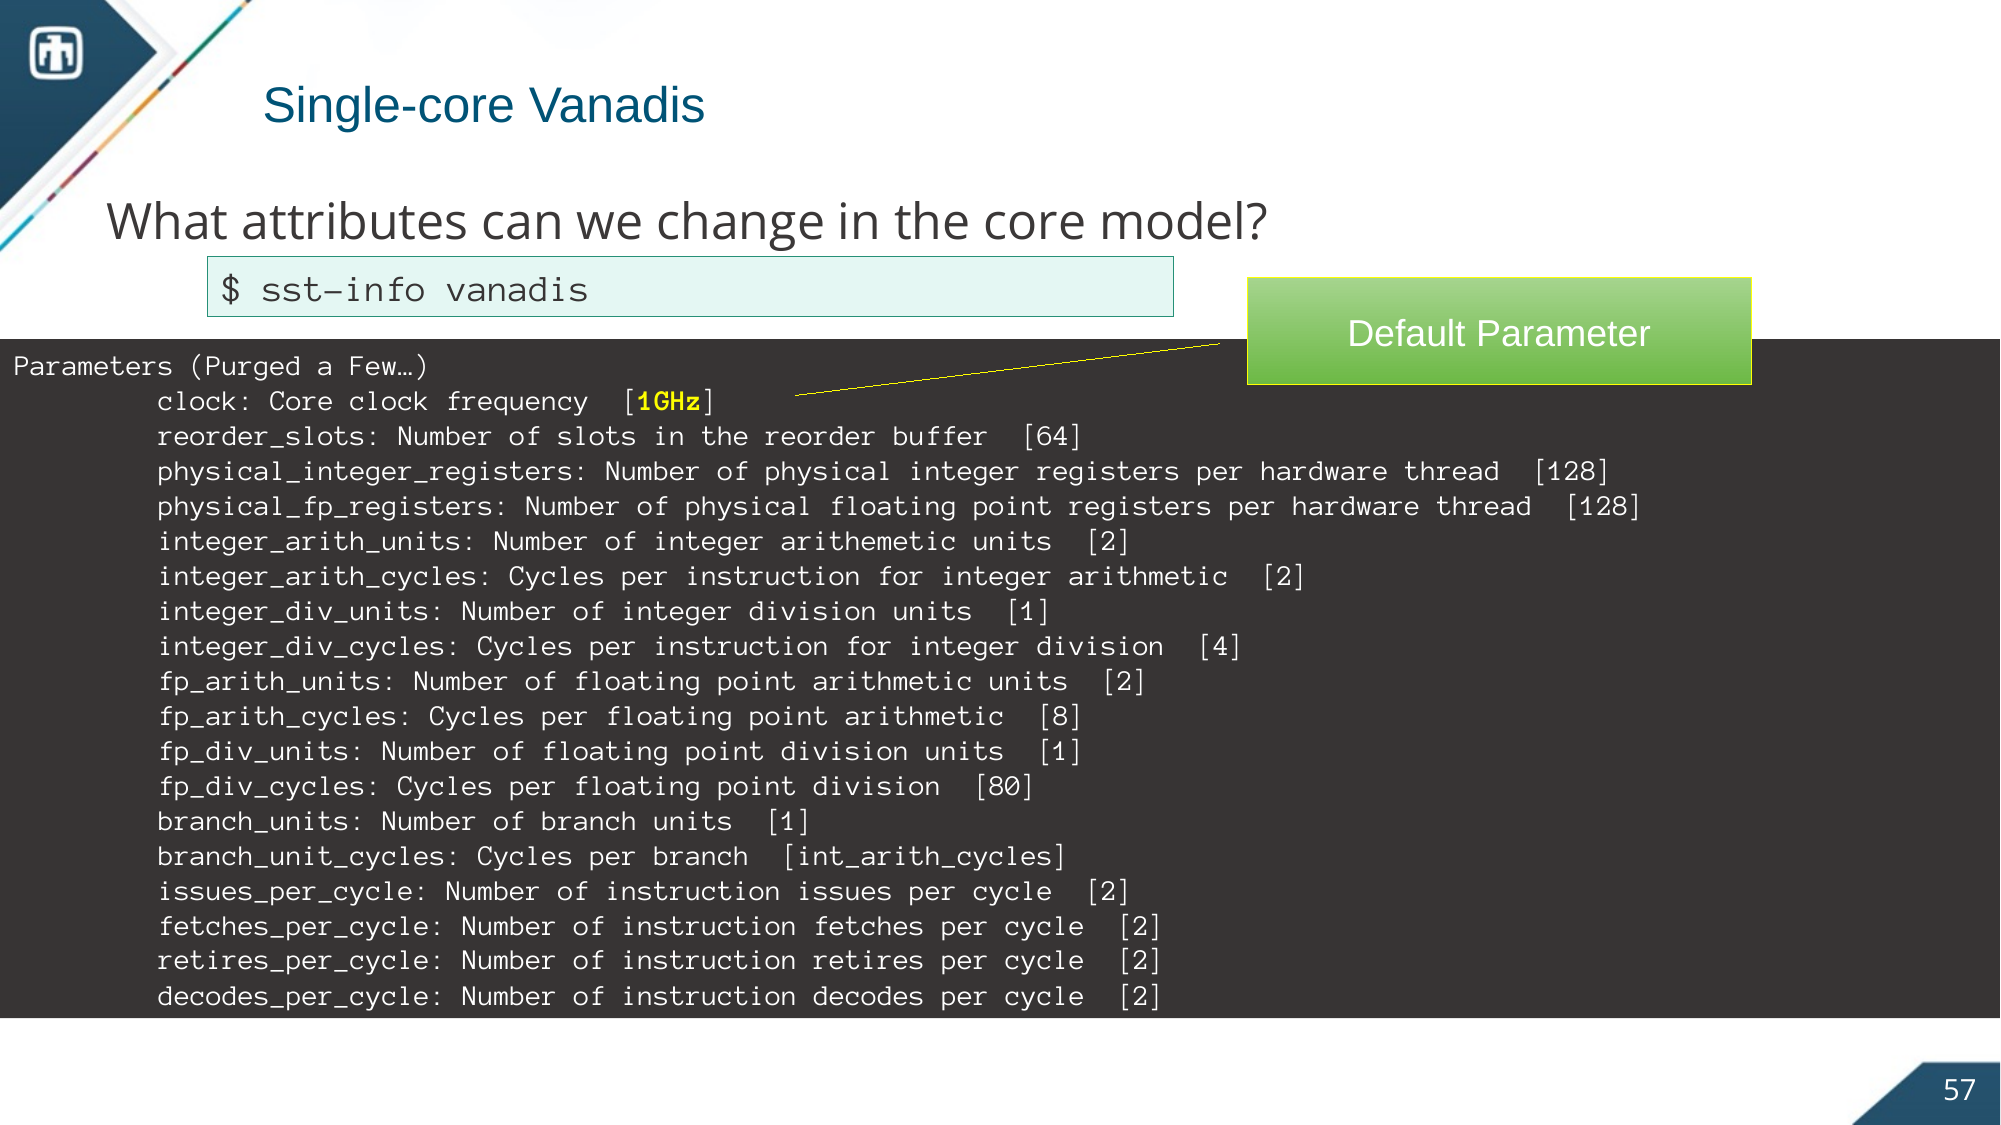

# Single-core Vanadis
What attributes can we change in the core model?
$ sst-info vanadis
Default Parameter
Parameters (Purged a Few…)
         clock: Core clock frequency  [1GHz]
         reorder_slots: Number of slots in the reorder buffer  [64]
         physical_integer_registers: Number of physical integer registers per hardware thread  [128]
         physical_fp_registers: Number of physical floating point registers per hardware thread  [128]
         integer_arith_units: Number of integer arithemetic units  [2]
         integer_arith_cycles: Cycles per instruction for integer arithmetic  [2]
         integer_div_units: Number of integer division units  [1]
         integer_div_cycles: Cycles per instruction for integer division  [4]
         fp_arith_units: Number of floating point arithmetic units  [2]
         fp_arith_cycles: Cycles per floating point arithmetic  [8]
         fp_div_units: Number of floating point division units  [1]
         fp_div_cycles: Cycles per floating point division  [80]
         branch_units: Number of branch units  [1]
         branch_unit_cycles: Cycles per branch  [int_arith_cycles]
         issues_per_cycle: Number of instruction issues per cycle  [2]
         fetches_per_cycle: Number of instruction fetches per cycle  [2]
         retires_per_cycle: Number of instruction retires per cycle  [2]
         decodes_per_cycle: Number of instruction decodes per cycle  [2]
57